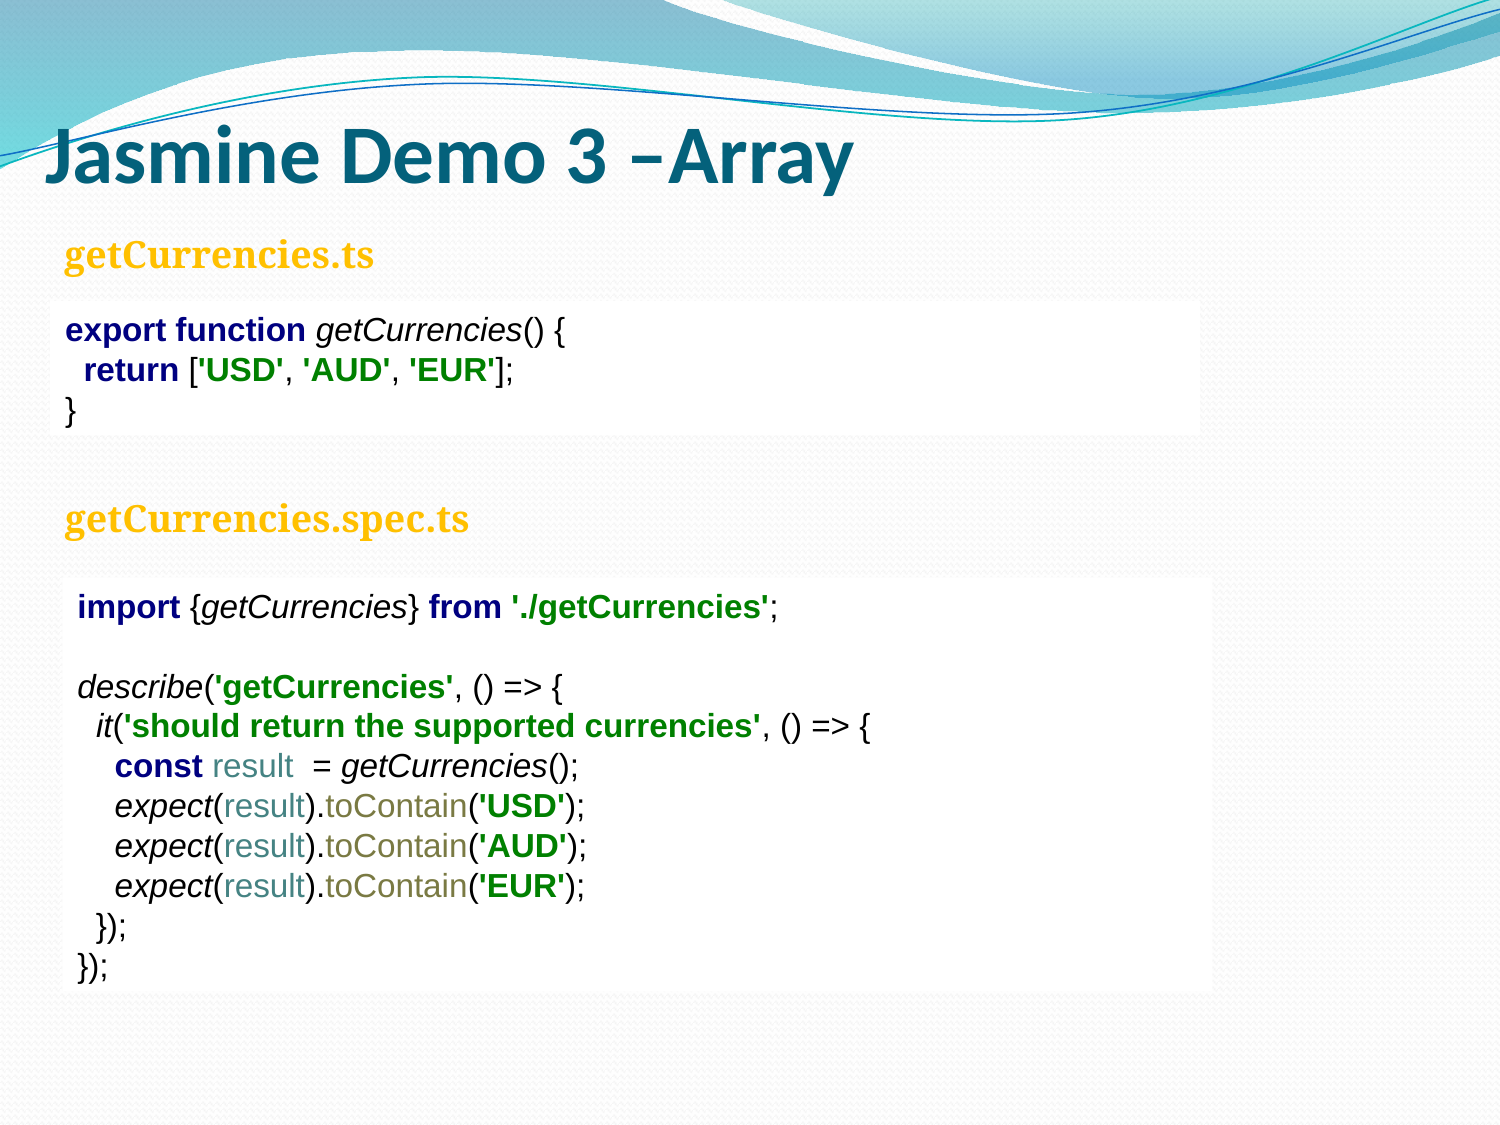

Jasmine Demo 3 –Array
getCurrencies.ts
export function getCurrencies() {
  return ['USD', 'AUD', 'EUR'];
}
getCurrencies.spec.ts
import {getCurrencies} from './getCurrencies';
describe('getCurrencies', () => {
  it('should return the supported currencies', () => {
    const result  = getCurrencies();
    expect(result).toContain('USD');
    expect(result).toContain('AUD');
    expect(result).toContain('EUR');
  });
});